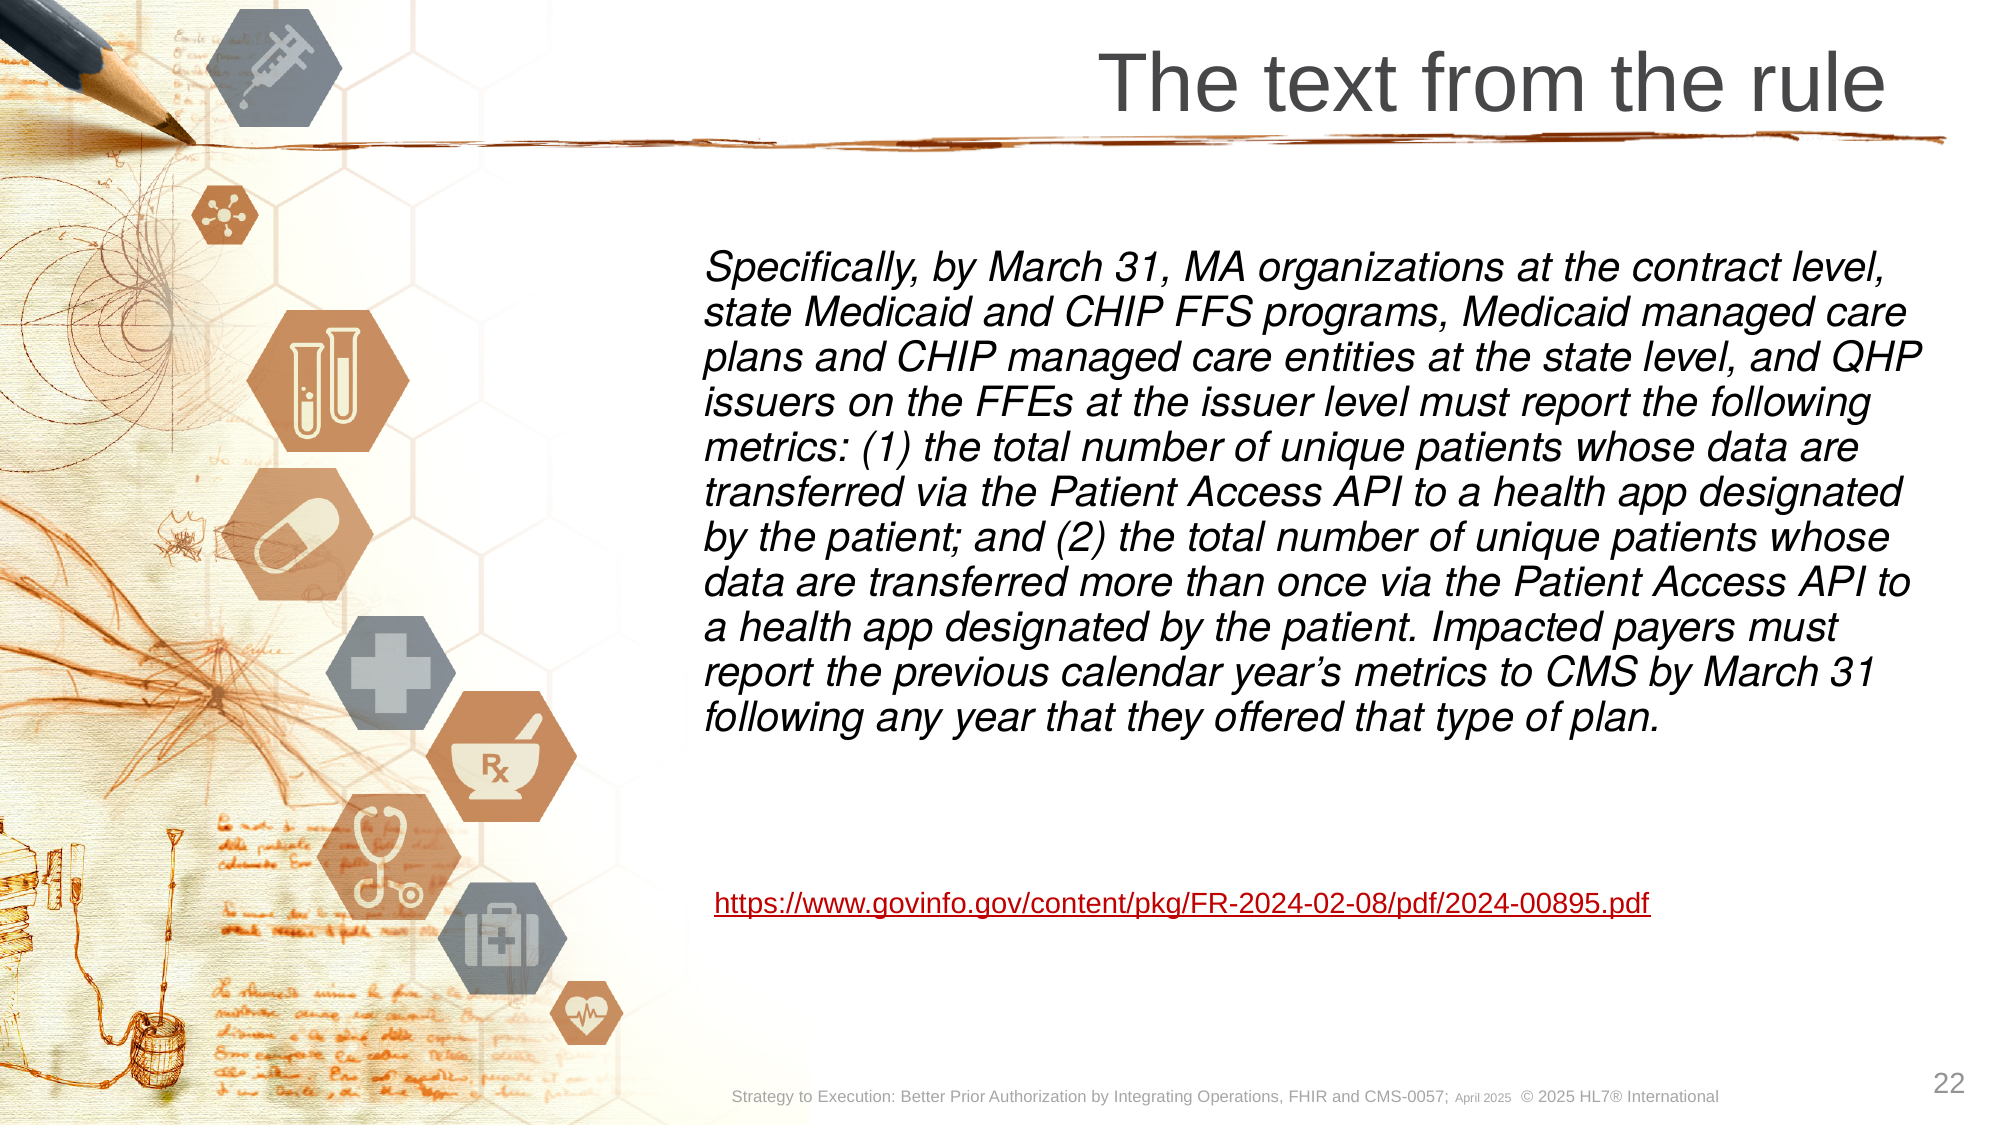

# The text from the rule
Specifically, by March 31, MA organizations at the contract level, state Medicaid and CHIP FFS programs, Medicaid managed care plans and CHIP managed care entities at the state level, and QHP issuers on the FFEs at the issuer level must report the following metrics: (1) the total number of unique patients whose data are transferred via the Patient Access API to a health app designated by the patient; and (2) the total number of unique patients whose data are transferred more than once via the Patient Access API to a health app designated by the patient. Impacted payers must report the previous calendar year’s metrics to CMS by March 31 following any year that they offered that type of plan.

https://www.govinfo.gov/content/pkg/FR-2024-02-08/pdf/2024-00895.pdf
22